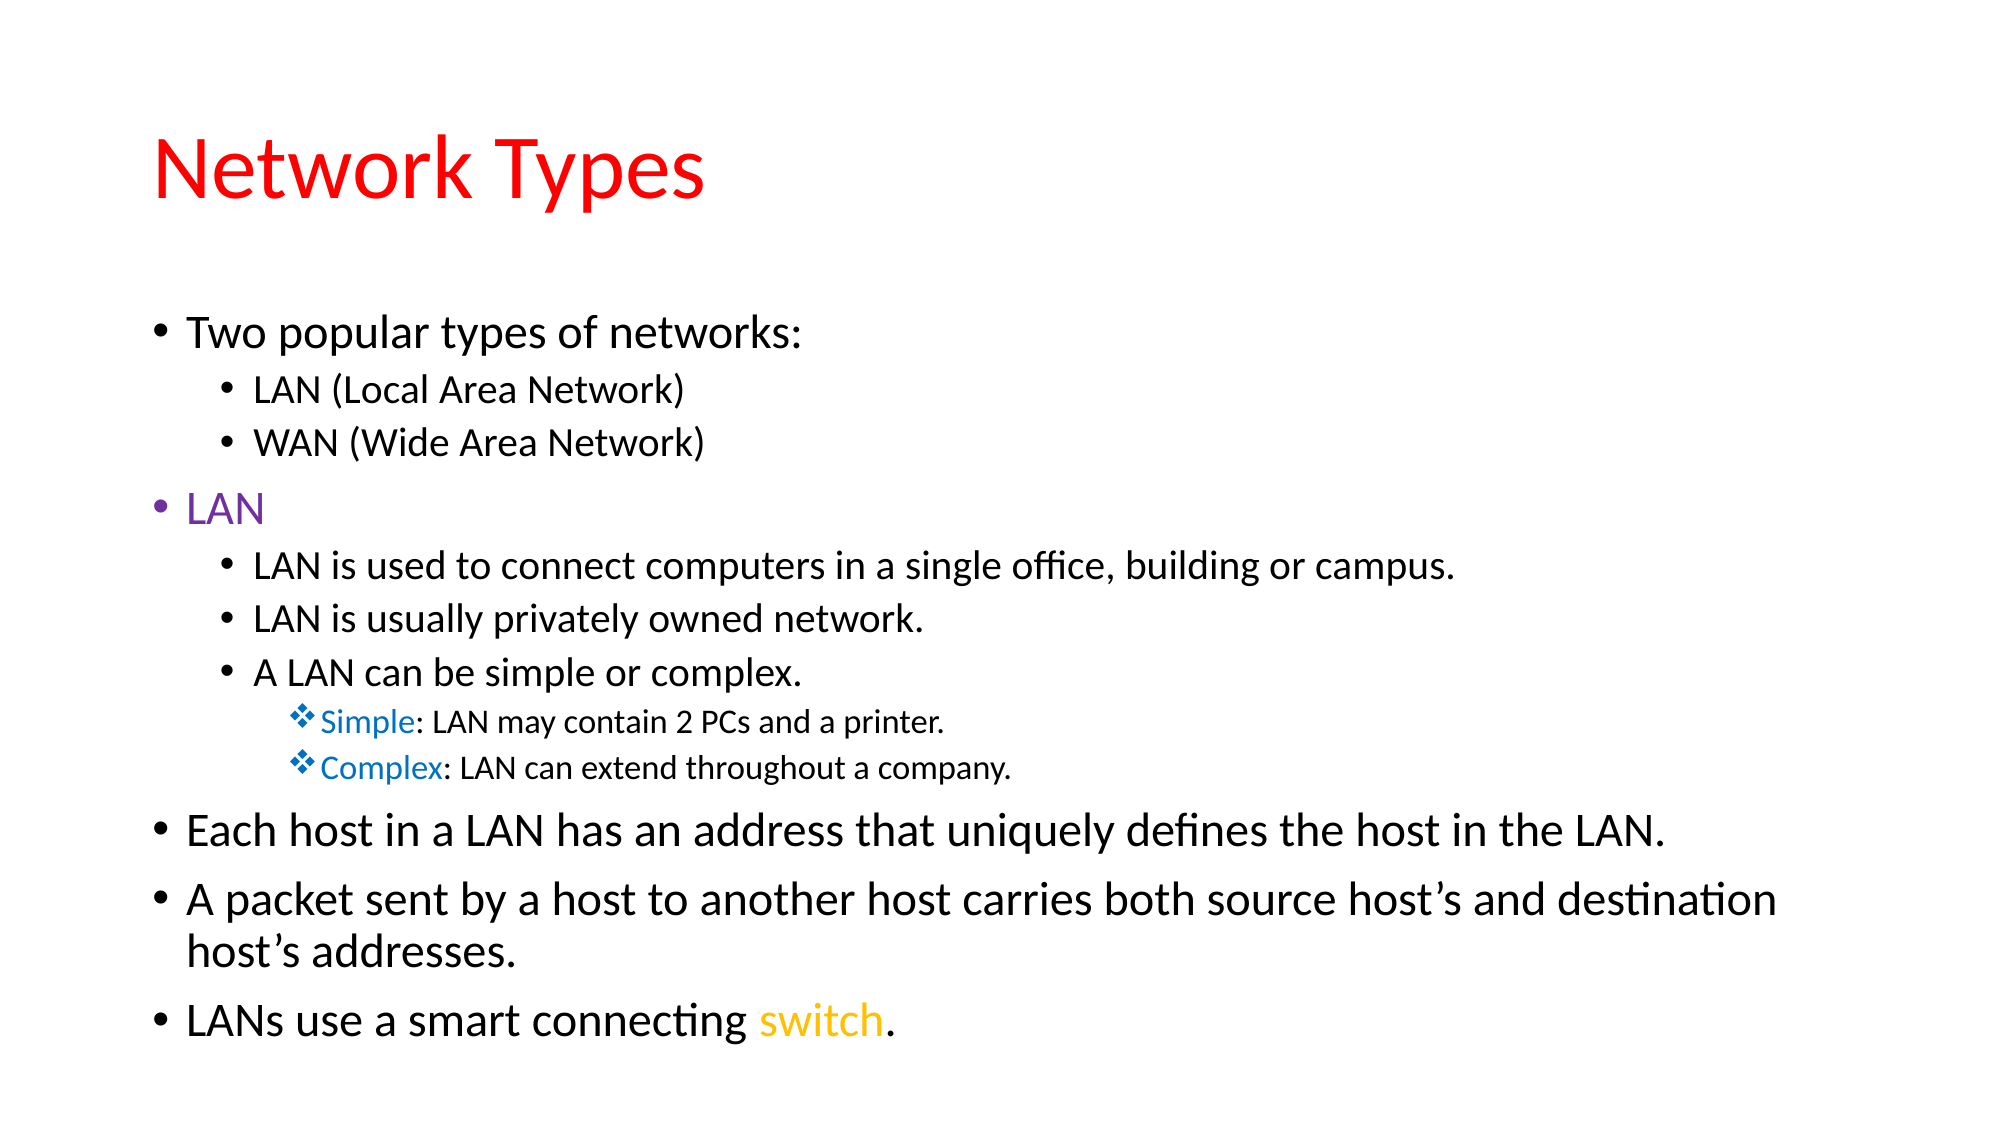

# Network Types
Two popular types of networks:
LAN (Local Area Network)
WAN (Wide Area Network)
LAN
LAN is used to connect computers in a single office, building or campus.
LAN is usually privately owned network.
A LAN can be simple or complex.
Simple: LAN may contain 2 PCs and a printer.
Complex: LAN can extend throughout a company.
Each host in a LAN has an address that uniquely defines the host in the LAN.
A packet sent by a host to another host carries both source host’s and destination host’s addresses.
LANs use a smart connecting switch.